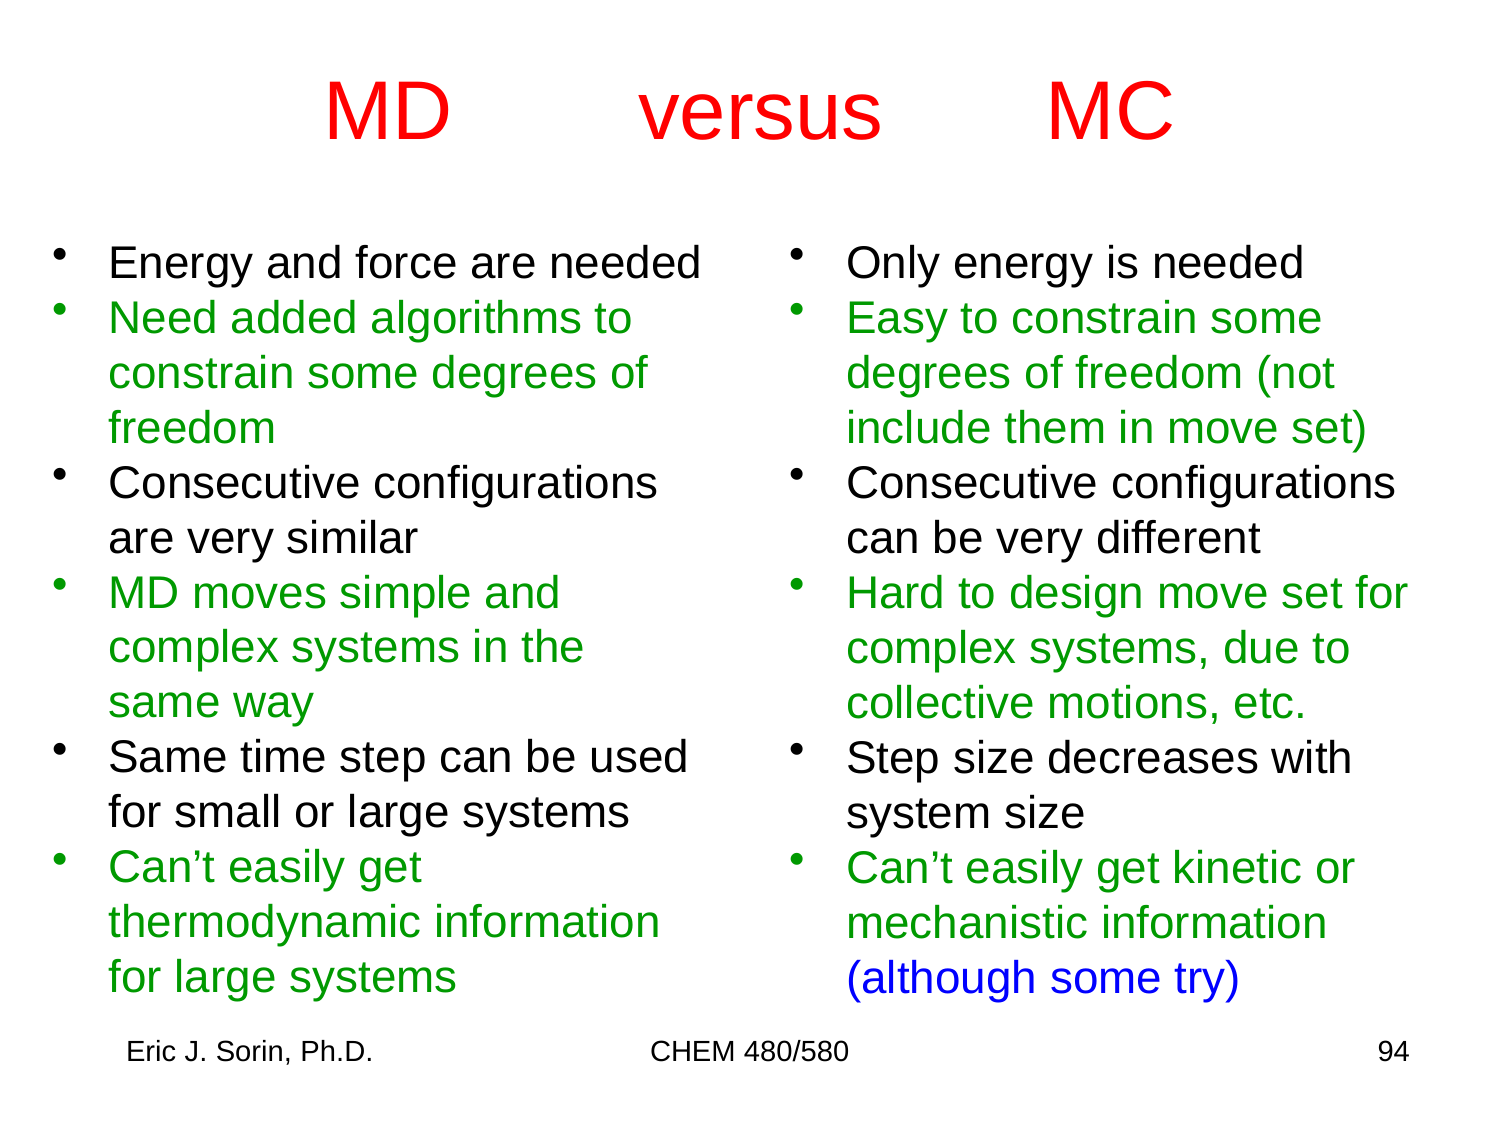

# MD        versus       MC
Energy and force are needed
Need added algorithms to constrain some degrees of freedom
Consecutive configurations are very similar
MD moves simple and complex systems in the
	same way
Same time step can be used for small or large systems
Can’t easily get thermodynamic information for large systems
Only energy is needed
Easy to constrain some degrees of freedom (not include them in move set)
Consecutive configurations can be very different
Hard to design move set for complex systems, due to collective motions, etc.
Step size decreases with system size
Can’t easily get kinetic or mechanistic information (although some try)
Eric J. Sorin, Ph.D.
CHEM 480/580
94